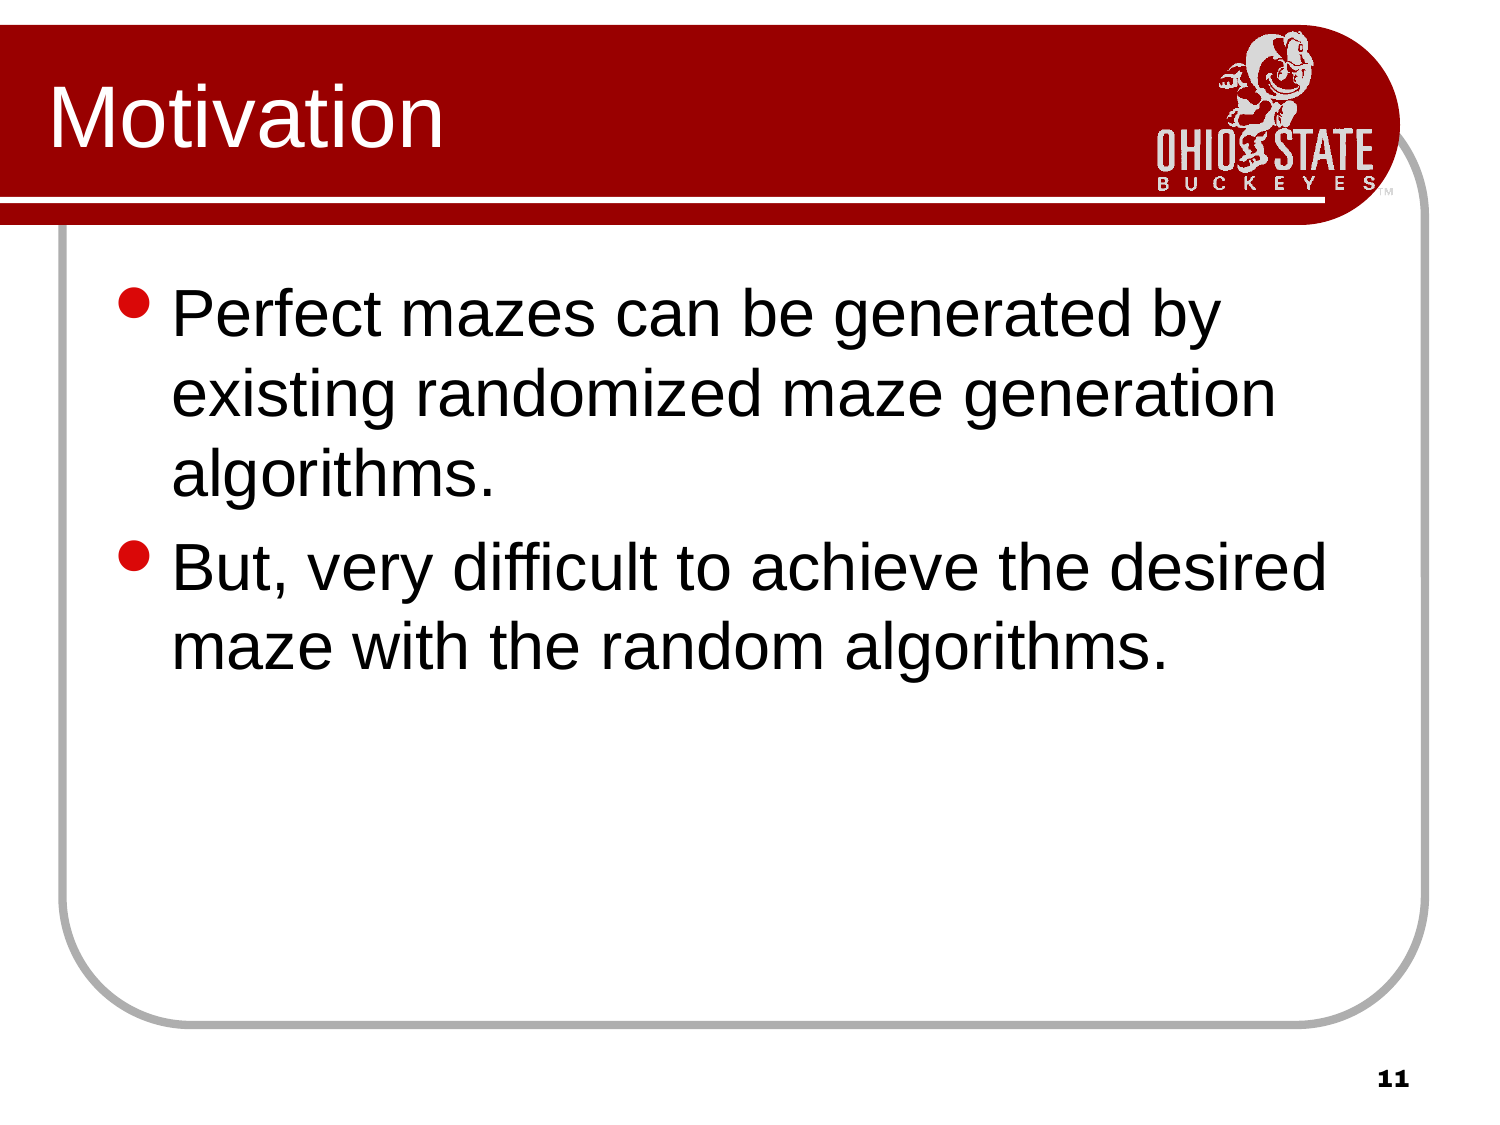

# Motivation
Perfect mazes can be generated by existing randomized maze generation algorithms.
But, very difficult to achieve the desired maze with the random algorithms.
11